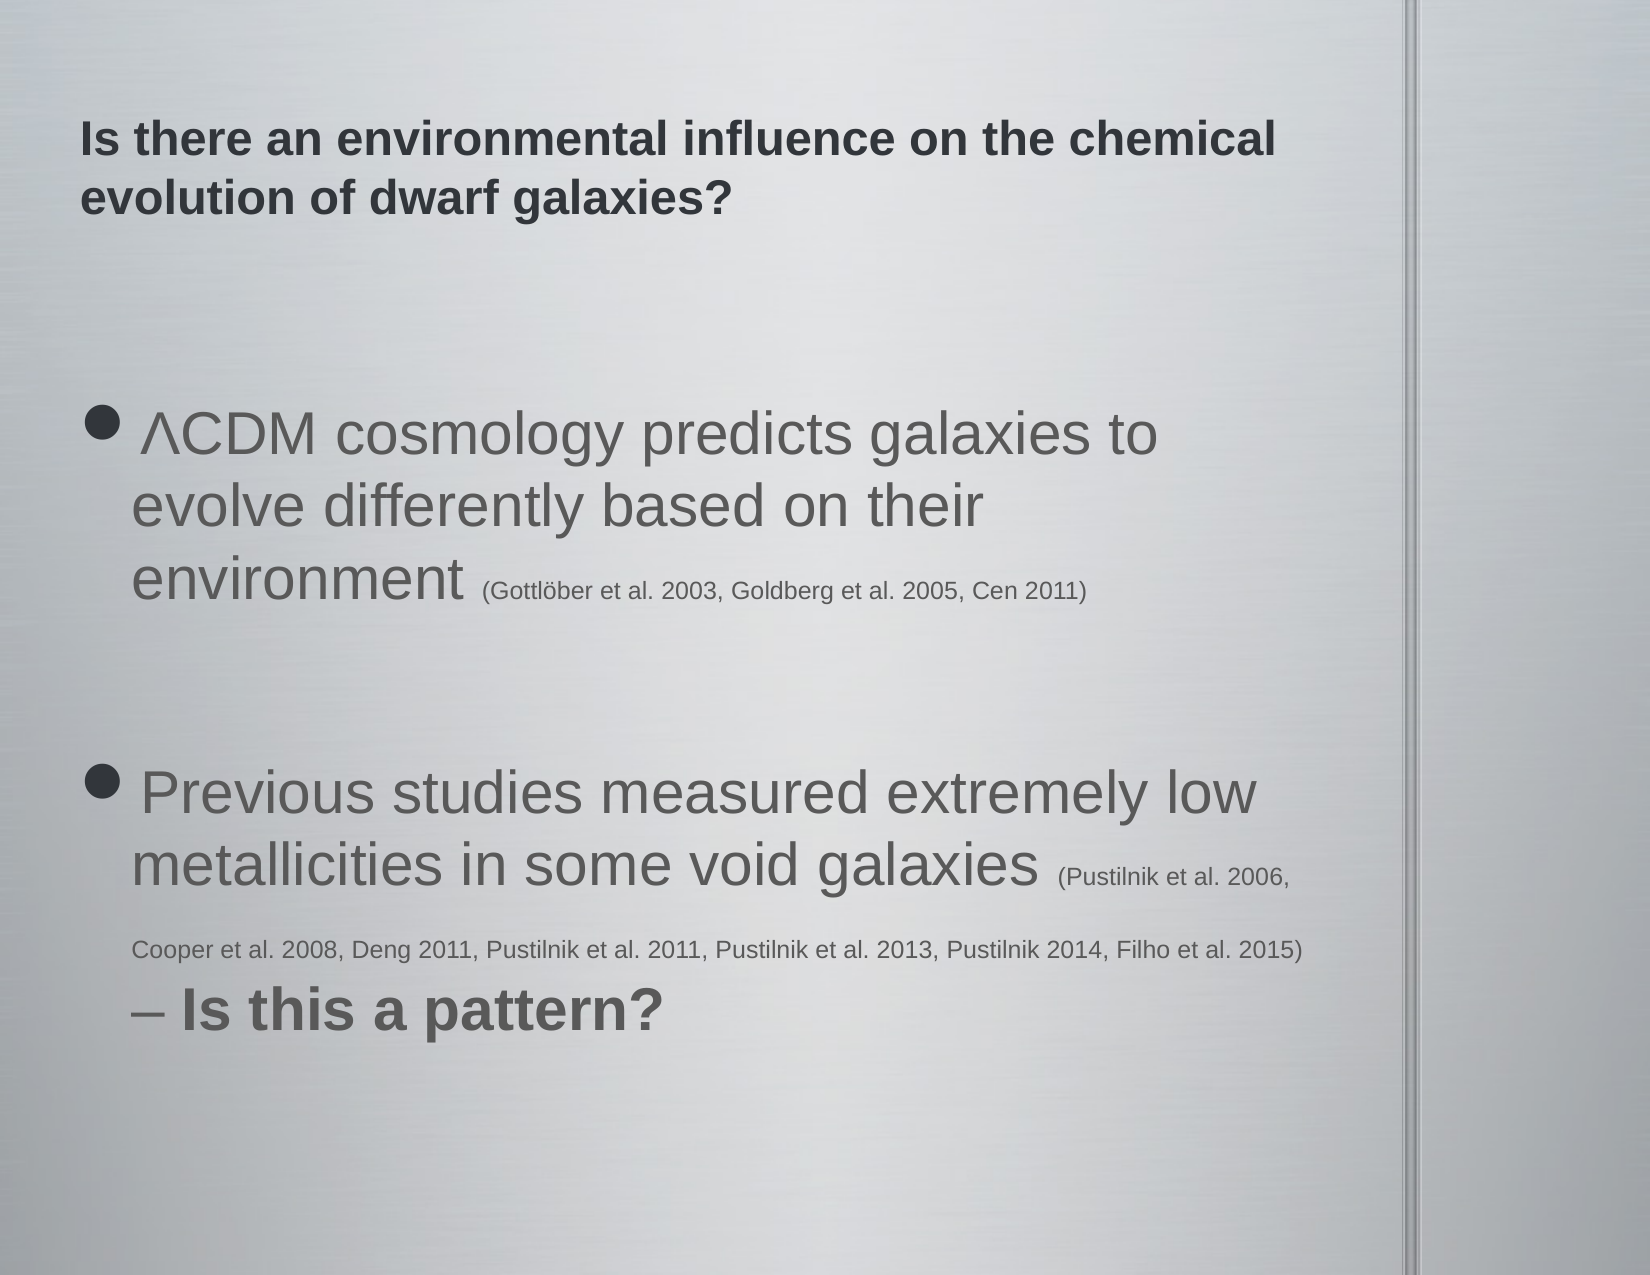

# Is there an environmental influence on the chemical evolution of dwarf galaxies?
ΛCDM cosmology predicts galaxies to evolve differently based on their environment (Gottlöber et al. 2003, Goldberg et al. 2005, Cen 2011)

Previous studies measured extremely low metallicities in some void galaxies (Pustilnik et al. 2006, Cooper et al. 2008, Deng 2011, Pustilnik et al. 2011, Pustilnik et al. 2013, Pustilnik 2014, Filho et al. 2015) – Is this a pattern?